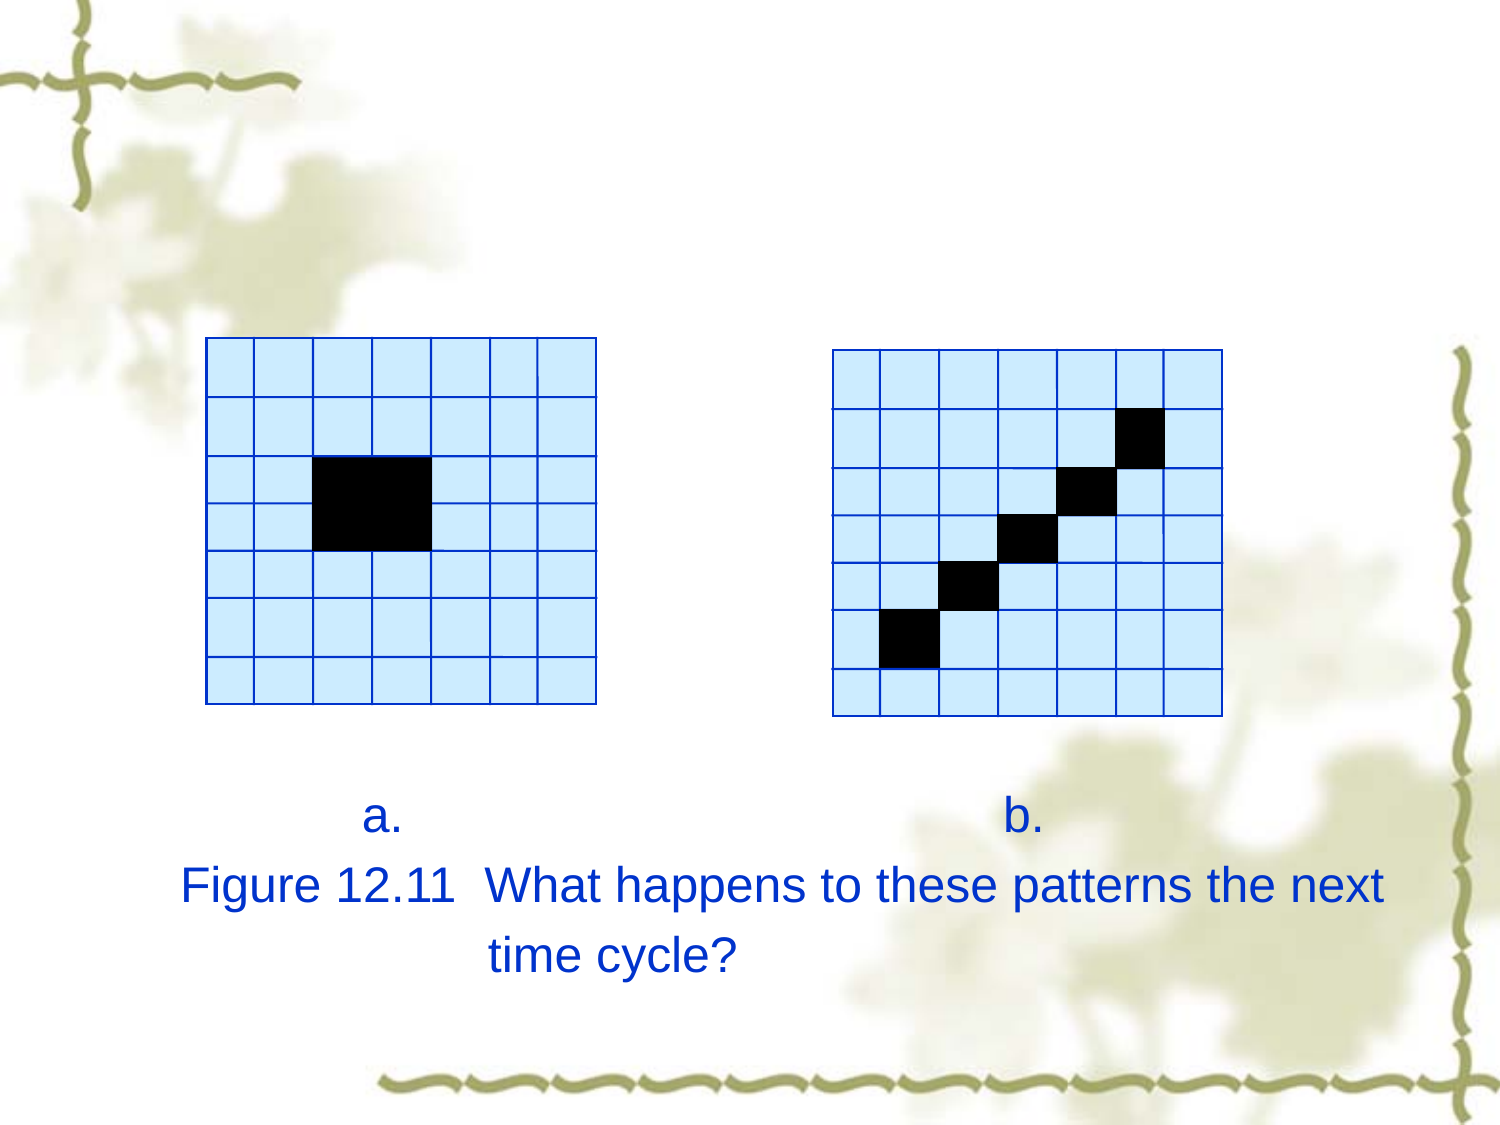

#

                     a.                                           b.
        Figure 12.11  What happens to these patterns the next
                              time cycle?